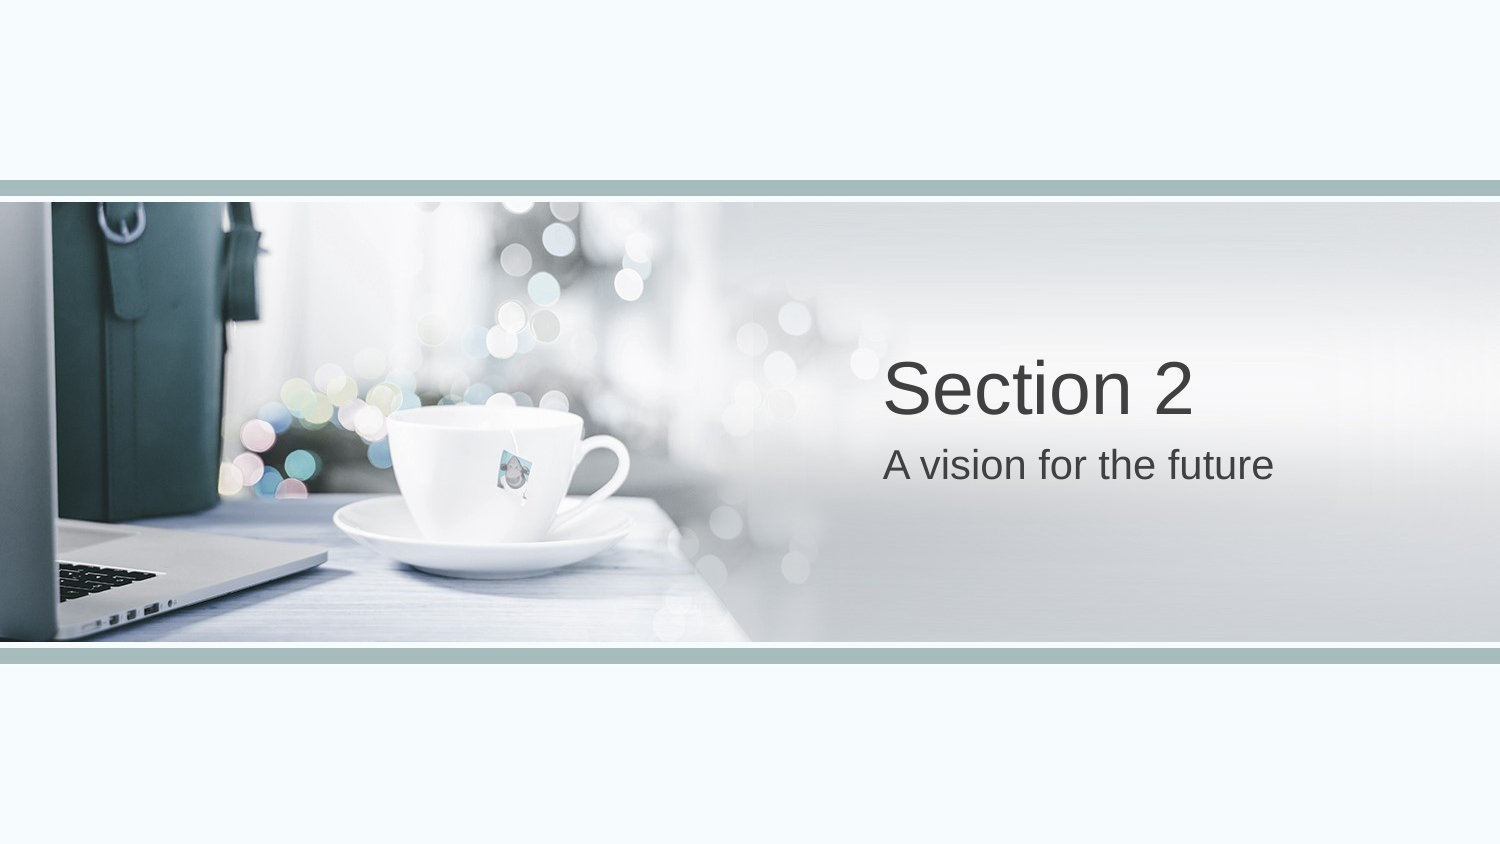

Section 2
A vision for the future